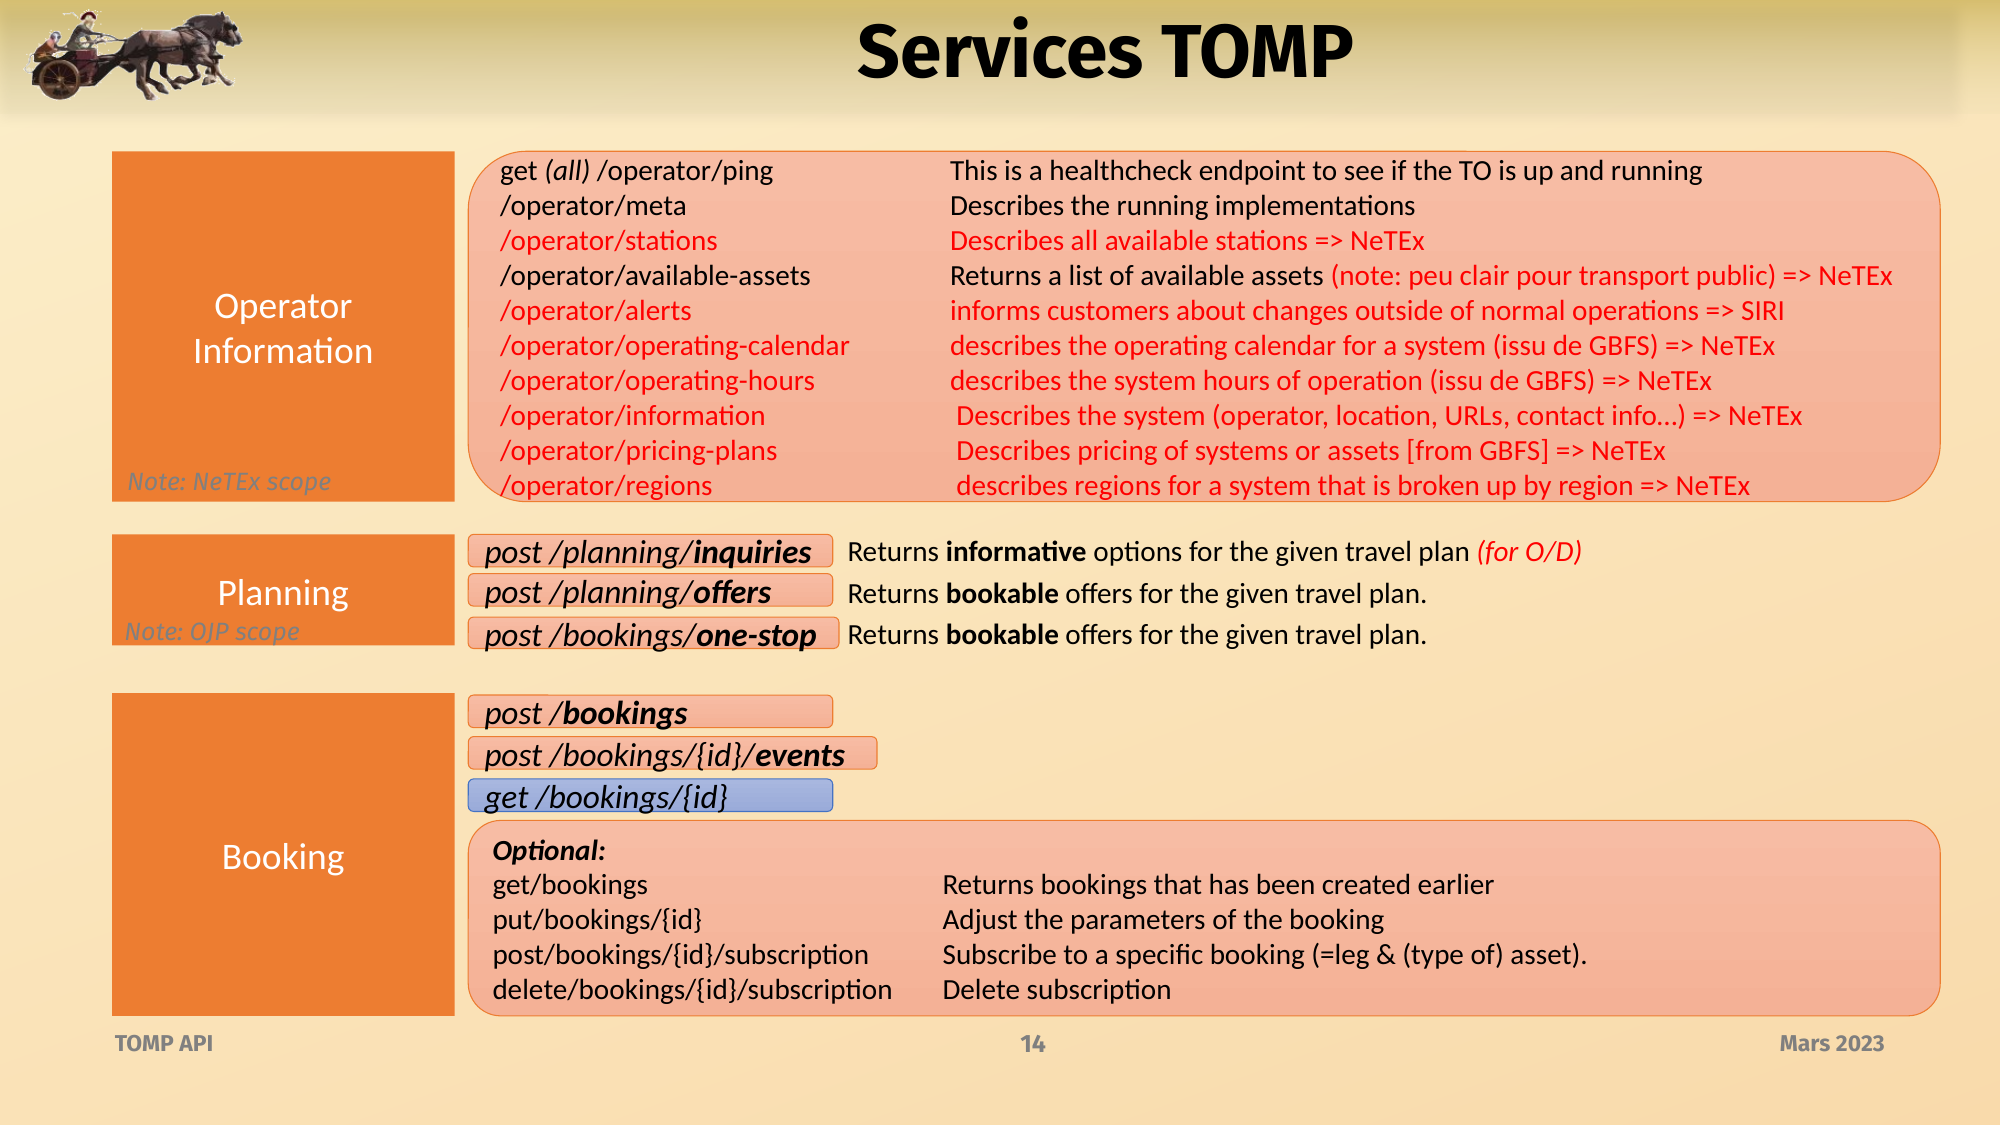

# Services TOMP
get (all) /operator/ping		This is a healthcheck endpoint to see if the TO is up and running
/operator/meta		Describes the running implementations
/operator/stations		Describes all available stations => NeTEx
/operator/available-assets	Returns a list of available assets (note: peu clair pour transport public) => NeTEx
/operator/alerts		informs customers about changes outside of normal operations => SIRI
/operator/operating-calendar	describes the operating calendar for a system (issu de GBFS) => NeTEx
/operator/operating-hours	describes the system hours of operation (issu de GBFS) => NeTEx
/operator/information		 Describes the system (operator, location, URLs, contact info…) => NeTEx
/operator/pricing-plans		 Describes pricing of systems or assets [from GBFS] => NeTEx
/operator/regions		 describes regions for a system that is broken up by region => NeTEx
Operator Information
Note: NeTEx scope
Returns informative options for the given travel plan (for O/D)
Planning
post /planning/inquiries
Returns bookable offers for the given travel plan.
post /planning/offers
Note: OJP scope
Returns bookable offers for the given travel plan.
post /bookings/one-stop
Booking
post /bookings
post /bookings/{id}/events
get /bookings/{id}
Optional:
get/bookings		Returns bookings that has been created earlier
put/bookings/{id}		Adjust the parameters of the booking
post/bookings/{id}/subscription	Subscribe to a specific booking (=leg & (type of) asset).
delete/bookings/{id}/subscription	Delete subscription
TOMP API
14
Mars 2023